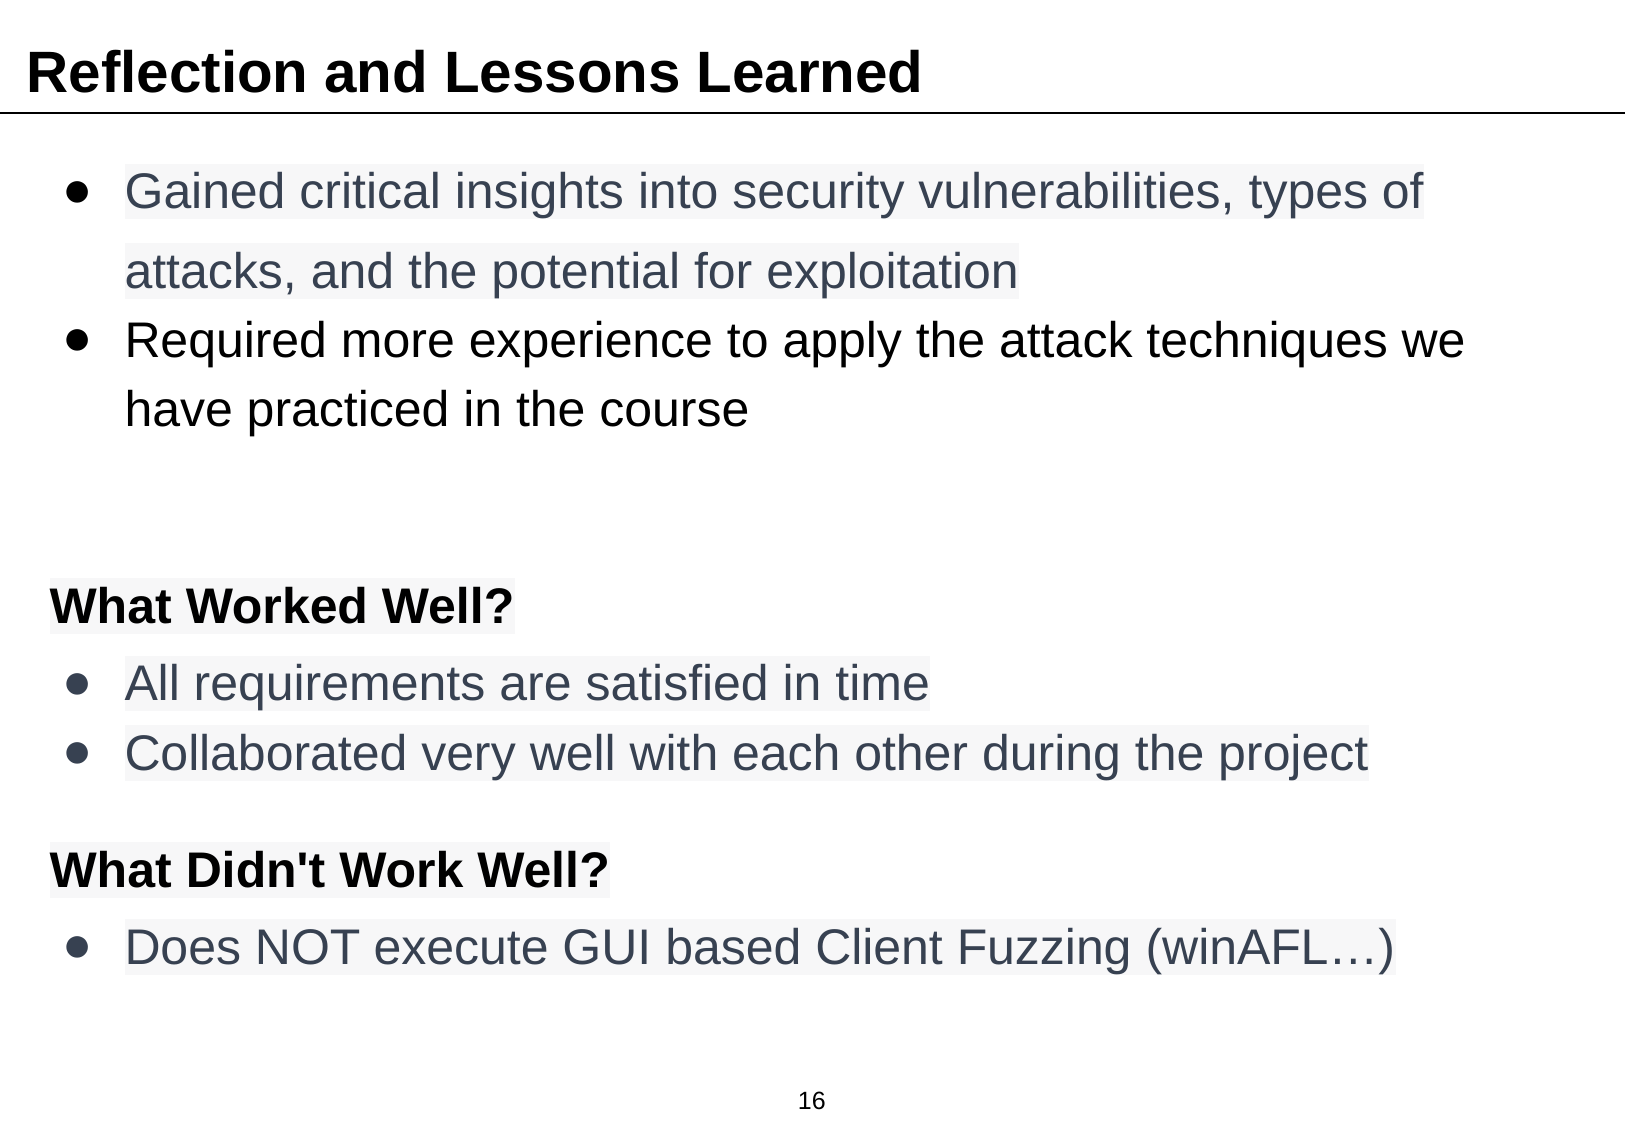

Reflection and Lessons Learned
Gained critical insights into security vulnerabilities, types of attacks, and the potential for exploitation
Required more experience to apply the attack techniques we have practiced in the course
What Worked Well?
All requirements are satisfied in time
Collaborated very well with each other during the project
What Didn't Work Well?
Does NOT execute GUI based Client Fuzzing (winAFL…)
16